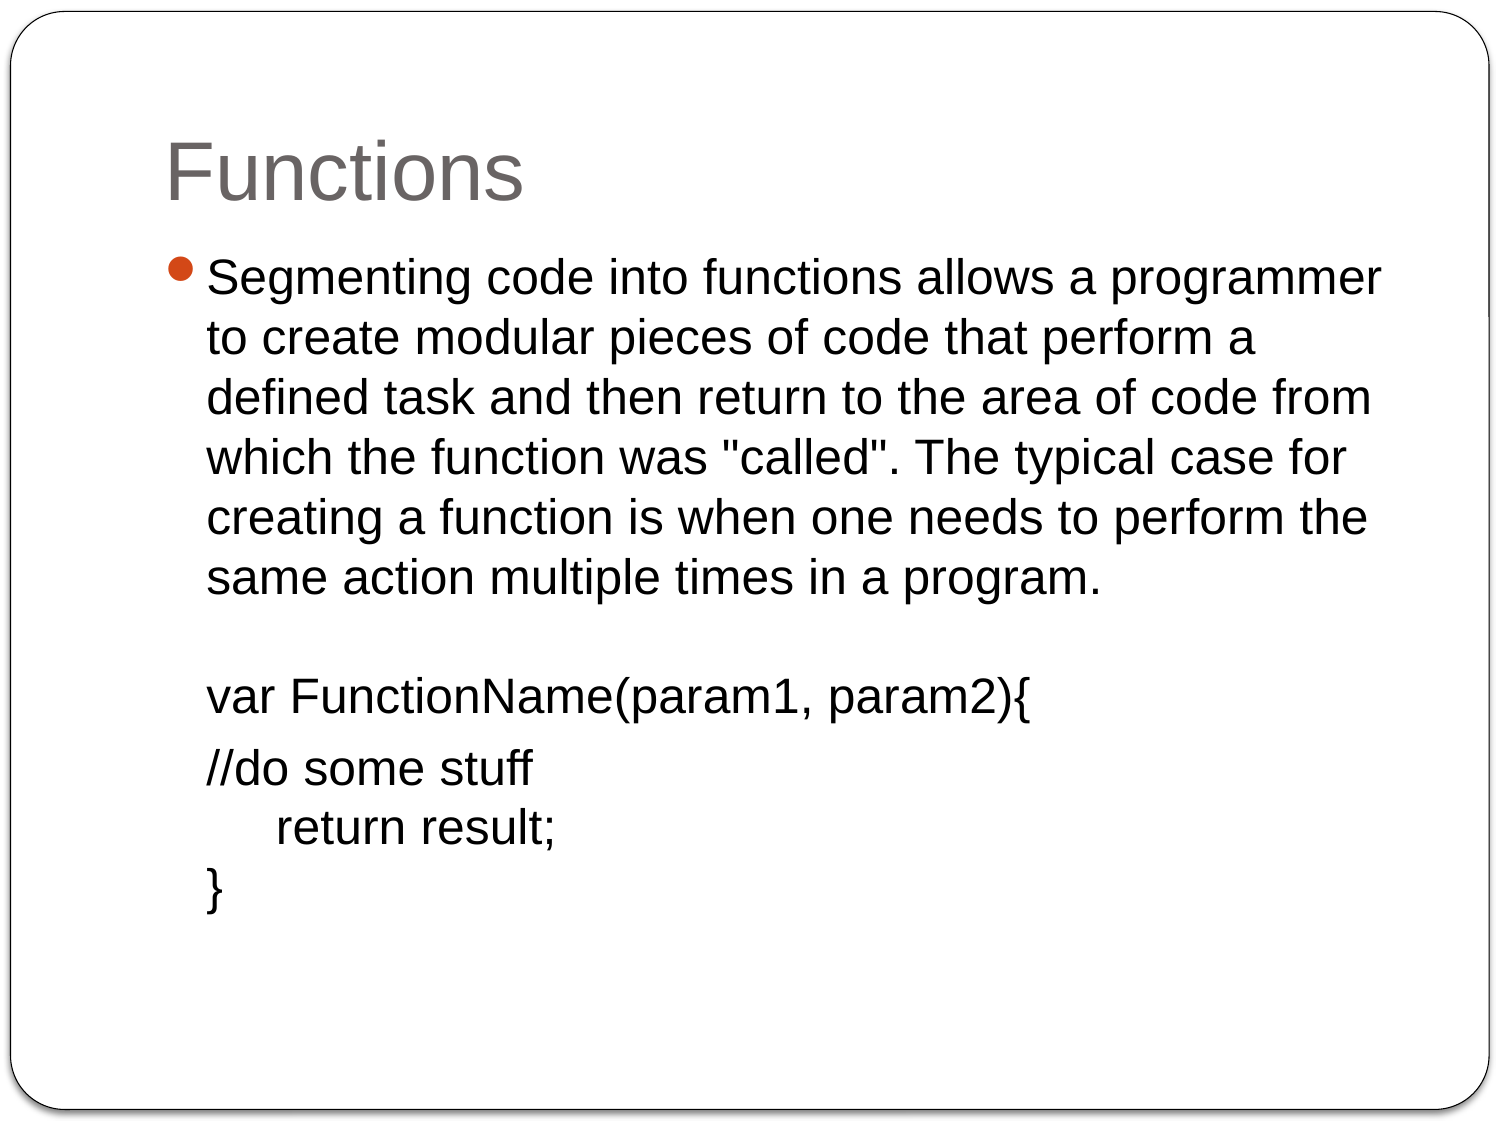

# Functions
Segmenting code into functions allows a programmer to create modular pieces of code that perform a defined task and then return to the area of code from which the function was "called". The typical case for creating a function is when one needs to perform the same action multiple times in a program.
var FunctionName(param1, param2){
		//do some stuff
     return result;
}